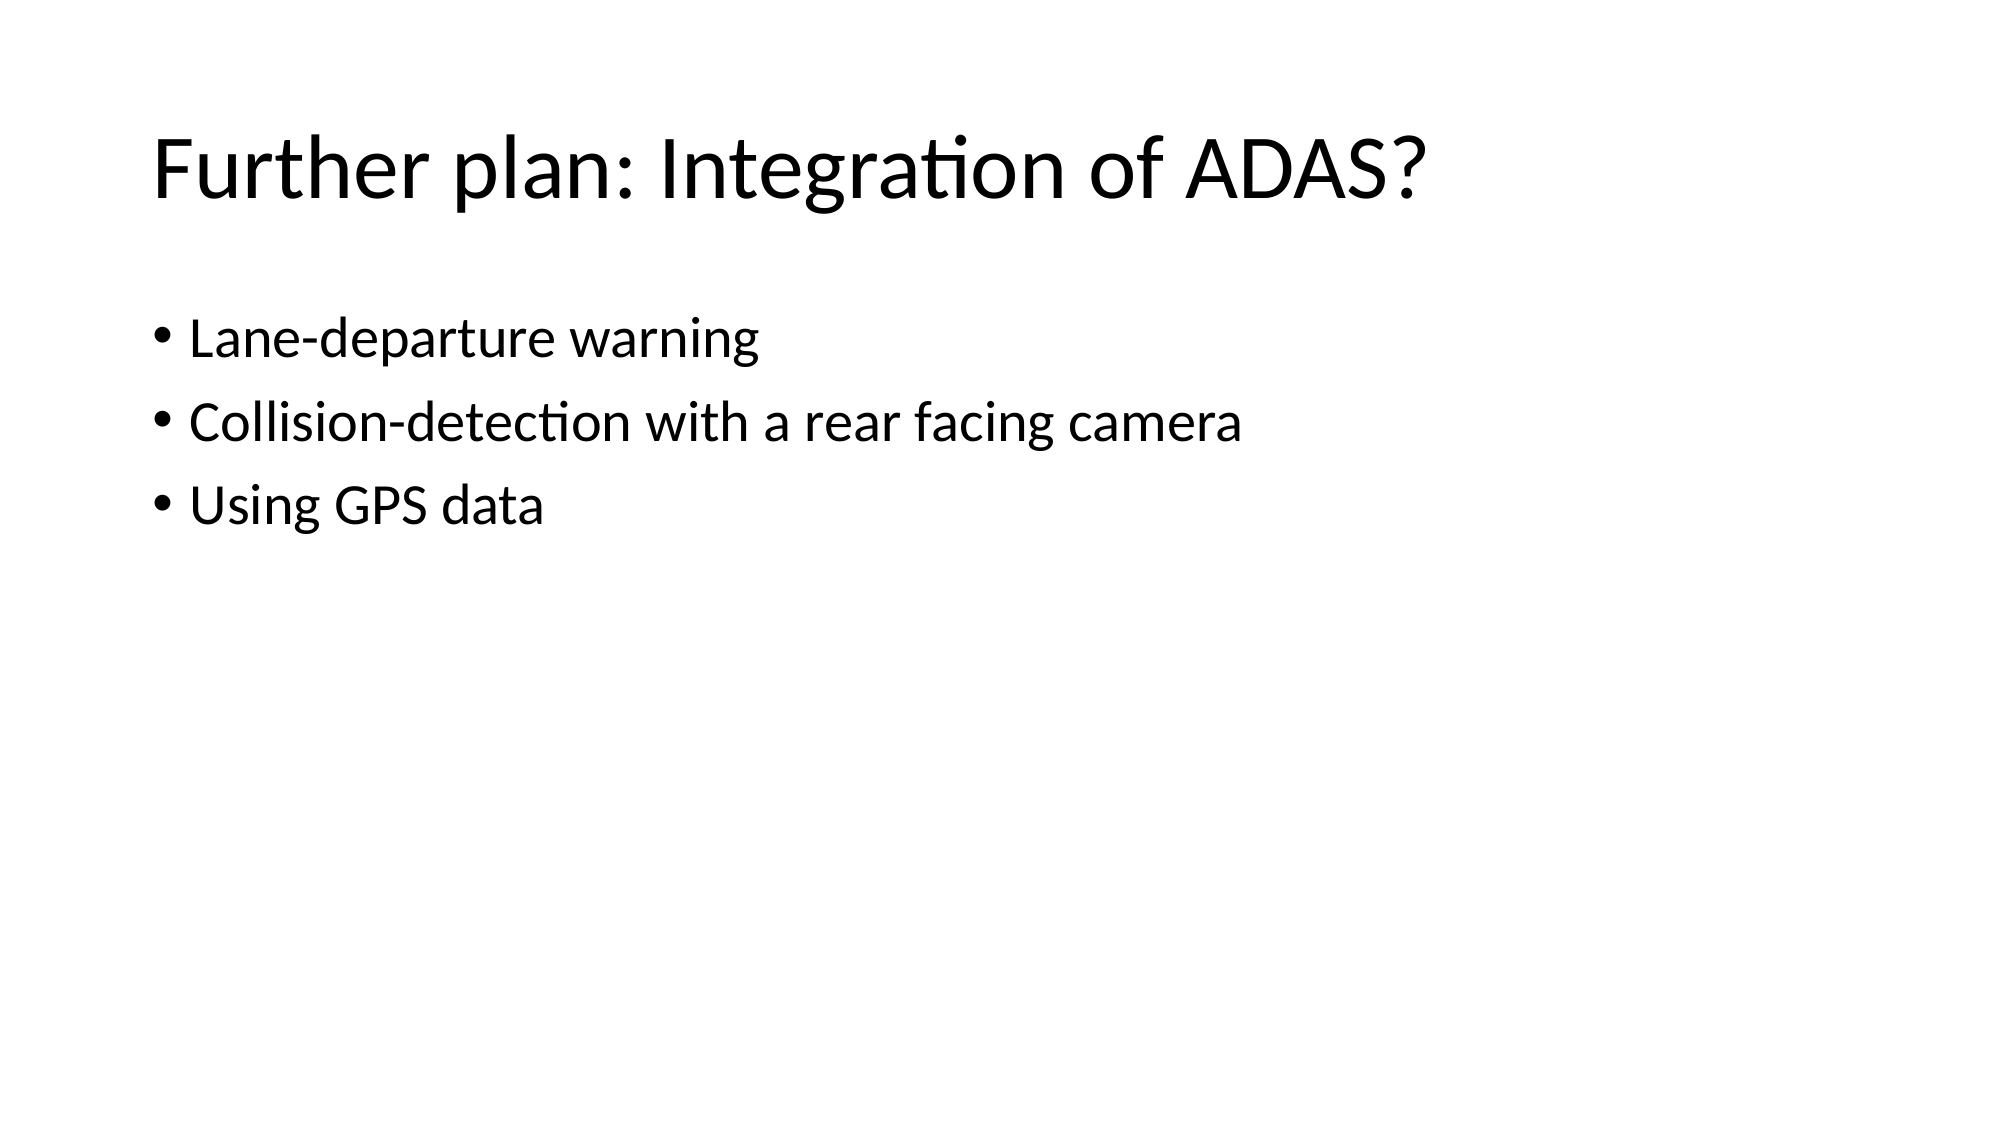

# Further plan: Integration of ADAS?
Lane-departure warning
Collision-detection with a rear facing camera
Using GPS data